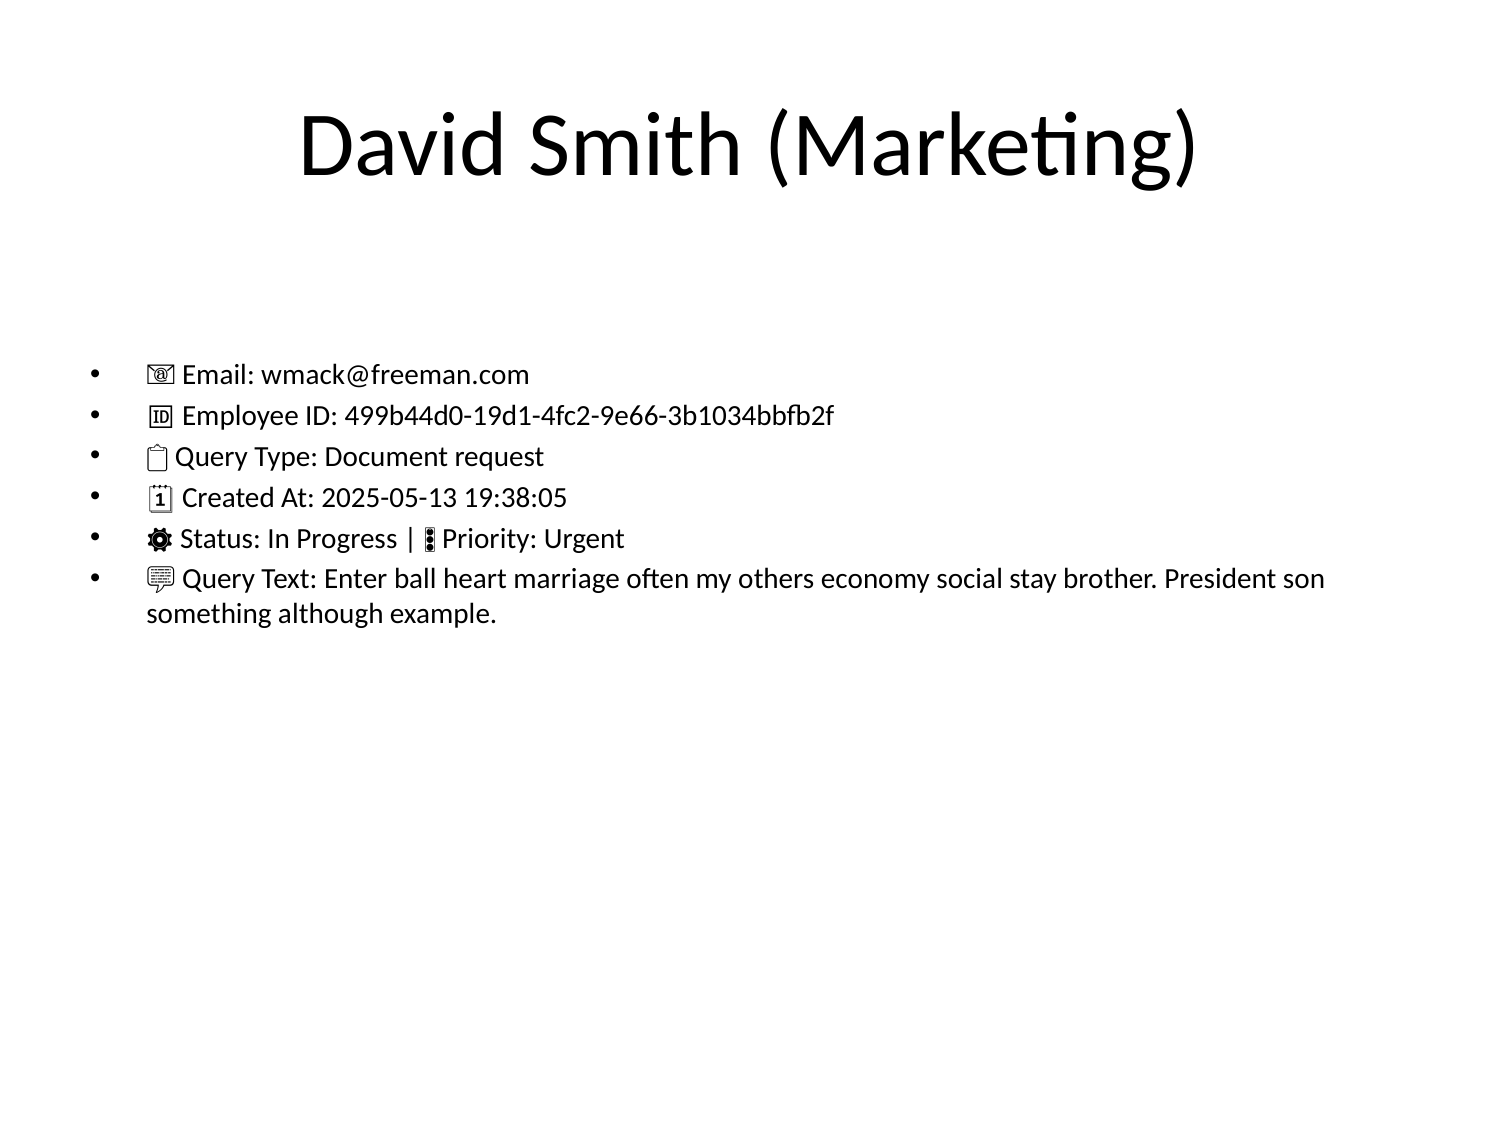

# David Smith (Marketing)

📧 Email: wmack@freeman.com
🆔 Employee ID: 499b44d0-19d1-4fc2-9e66-3b1034bbfb2f
📋 Query Type: Document request
🗓 Created At: 2025-05-13 19:38:05
⚙ Status: In Progress | 🚦 Priority: Urgent
💬 Query Text: Enter ball heart marriage often my others economy social stay brother. President son something although example.